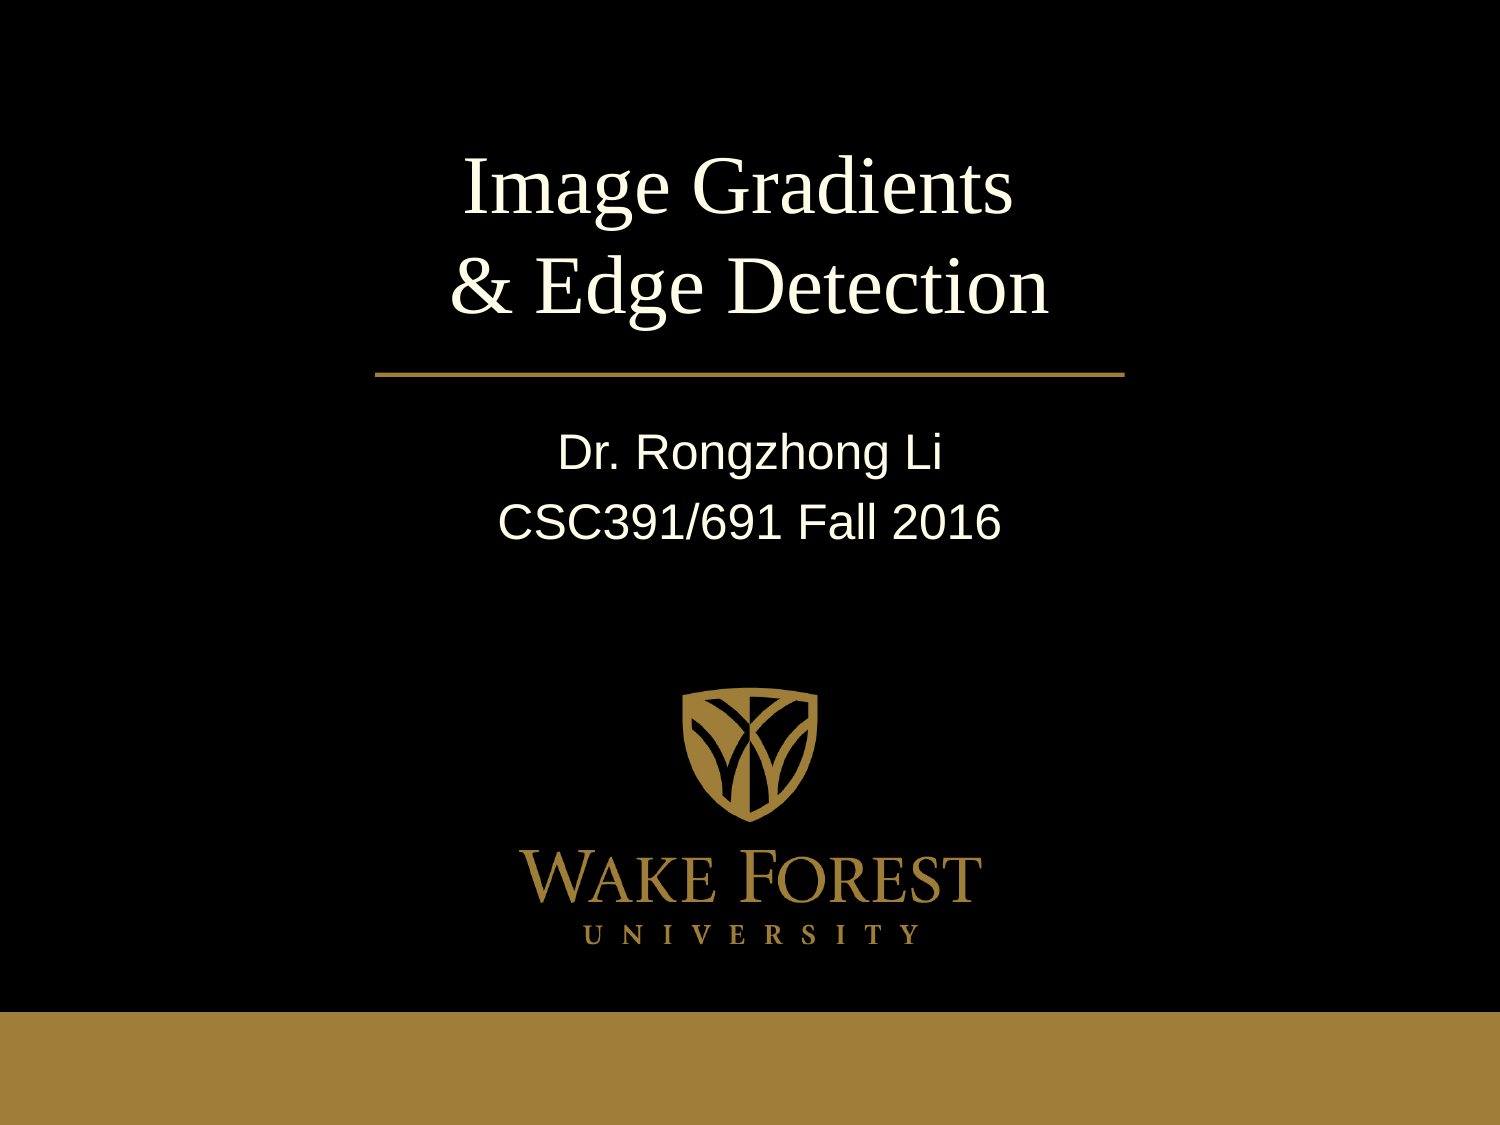

# Image Gradients & Edge Detection
Dr. Rongzhong Li
CSC391/691 Fall 2016